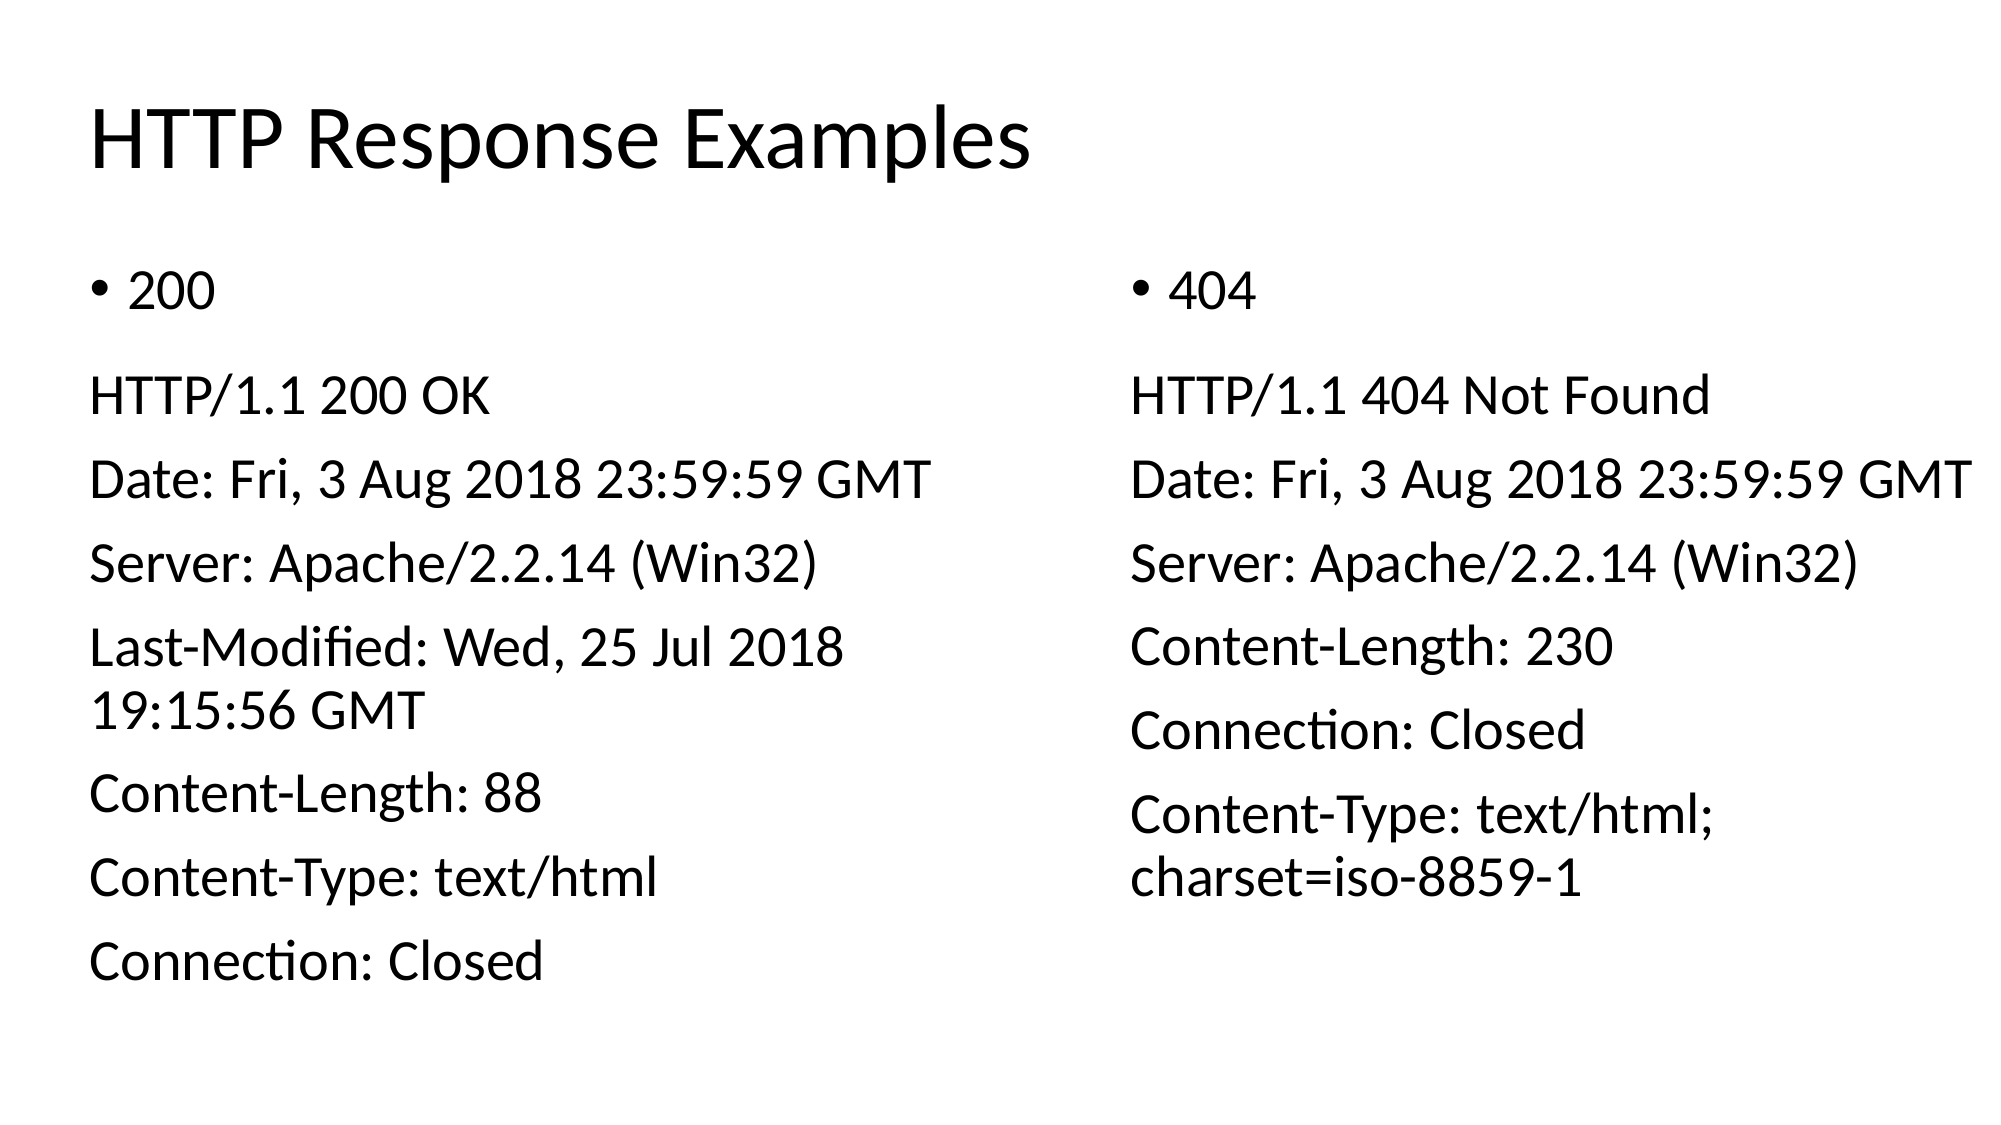

HTTP Response Examples
200
404
HTTP/1.1 200 OK
Date: Fri, 3 Aug 2018 23:59:59 GMT
Server: Apache/2.2.14 (Win32)
Last-Modified: Wed, 25 Jul 2018 19:15:56 GMT
Content-Length: 88
Content-Type: text/html
Connection: Closed
HTTP/1.1 404 Not Found
Date: Fri, 3 Aug 2018 23:59:59 GMT
Server: Apache/2.2.14 (Win32)
Content-Length: 230
Connection: Closed
Content-Type: text/html; charset=iso-8859-1